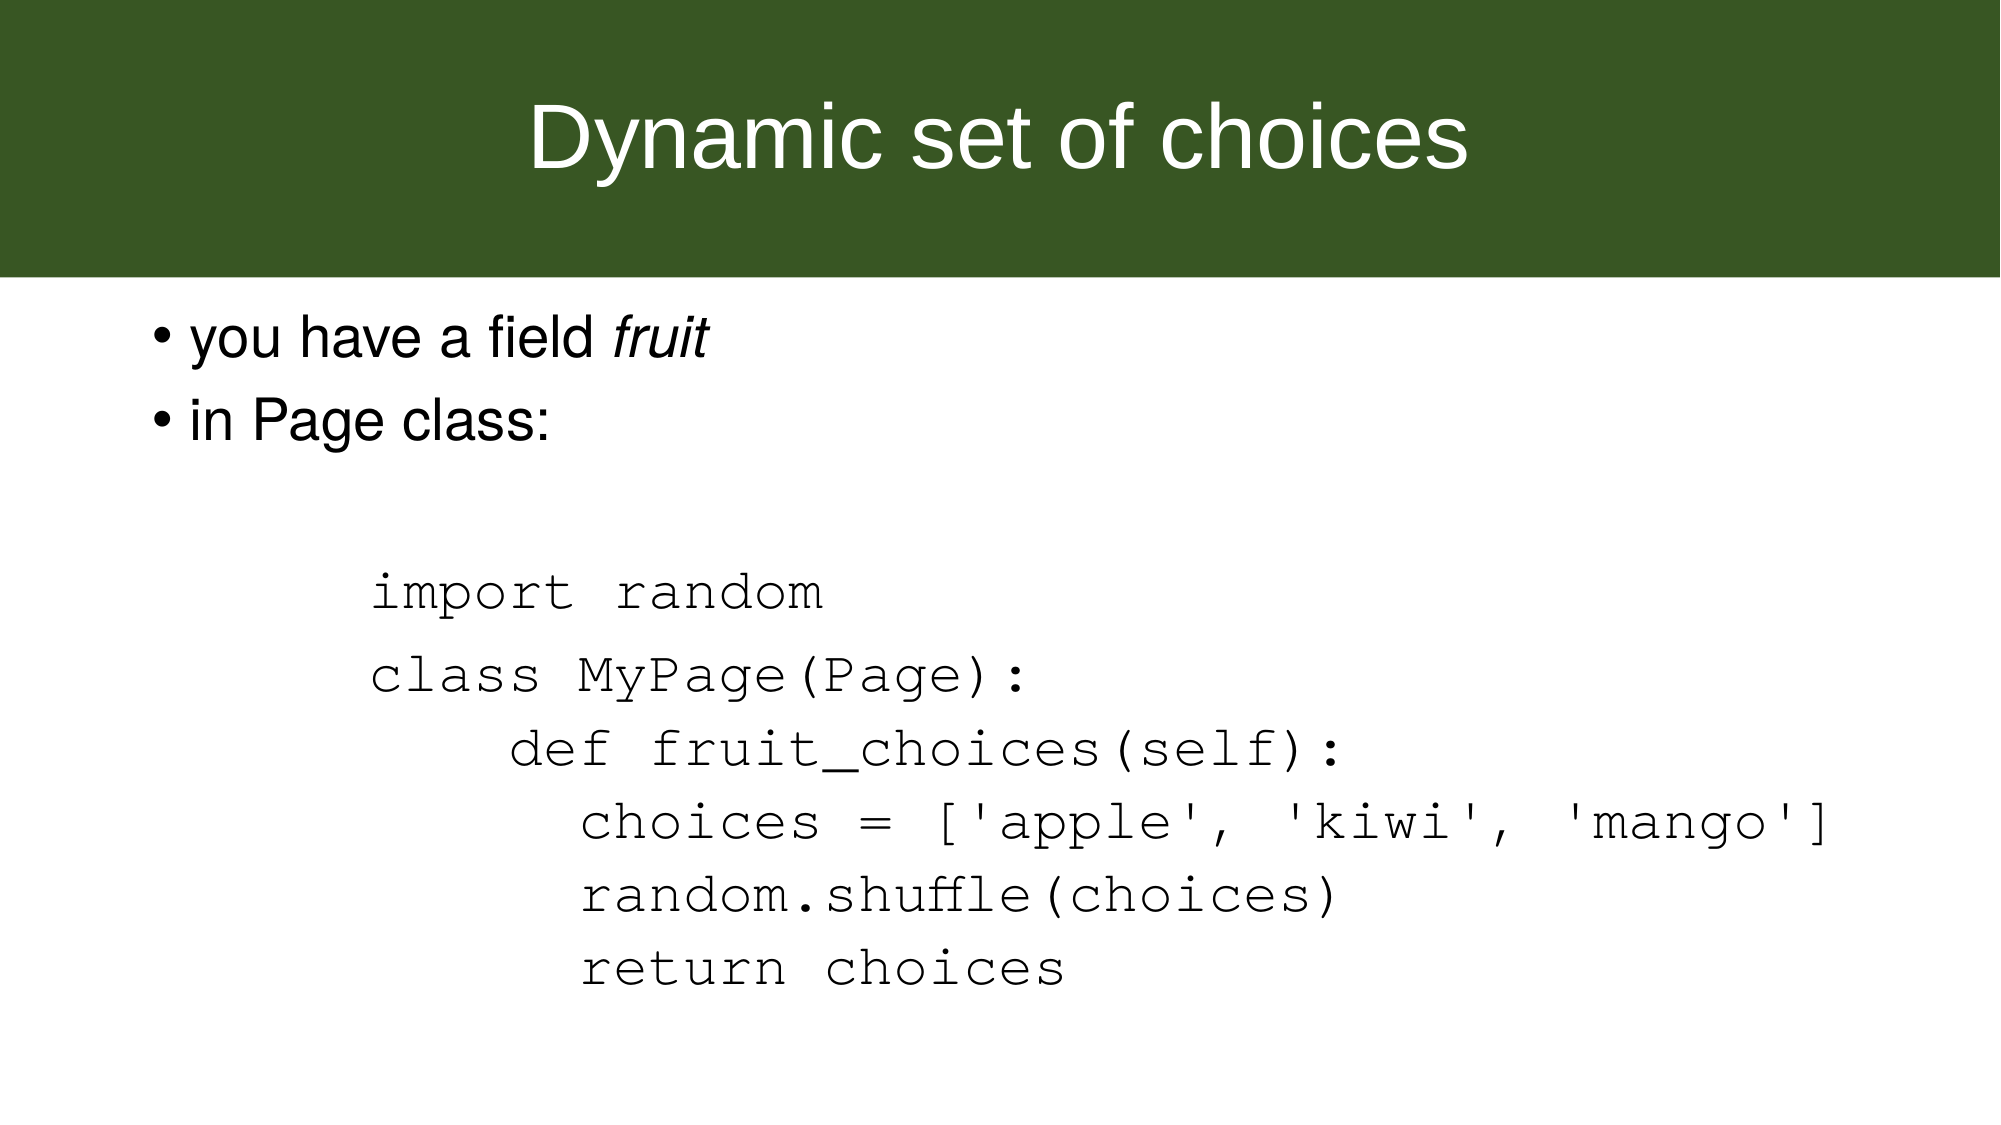

# Dynamic set of choices
you have a field fruit
in Page class:

import random
class MyPage(Page):
    def fruit_choices(self):
      choices = ['apple', 'kiwi', 'mango']
      random.shuffle(choices)
      return choices